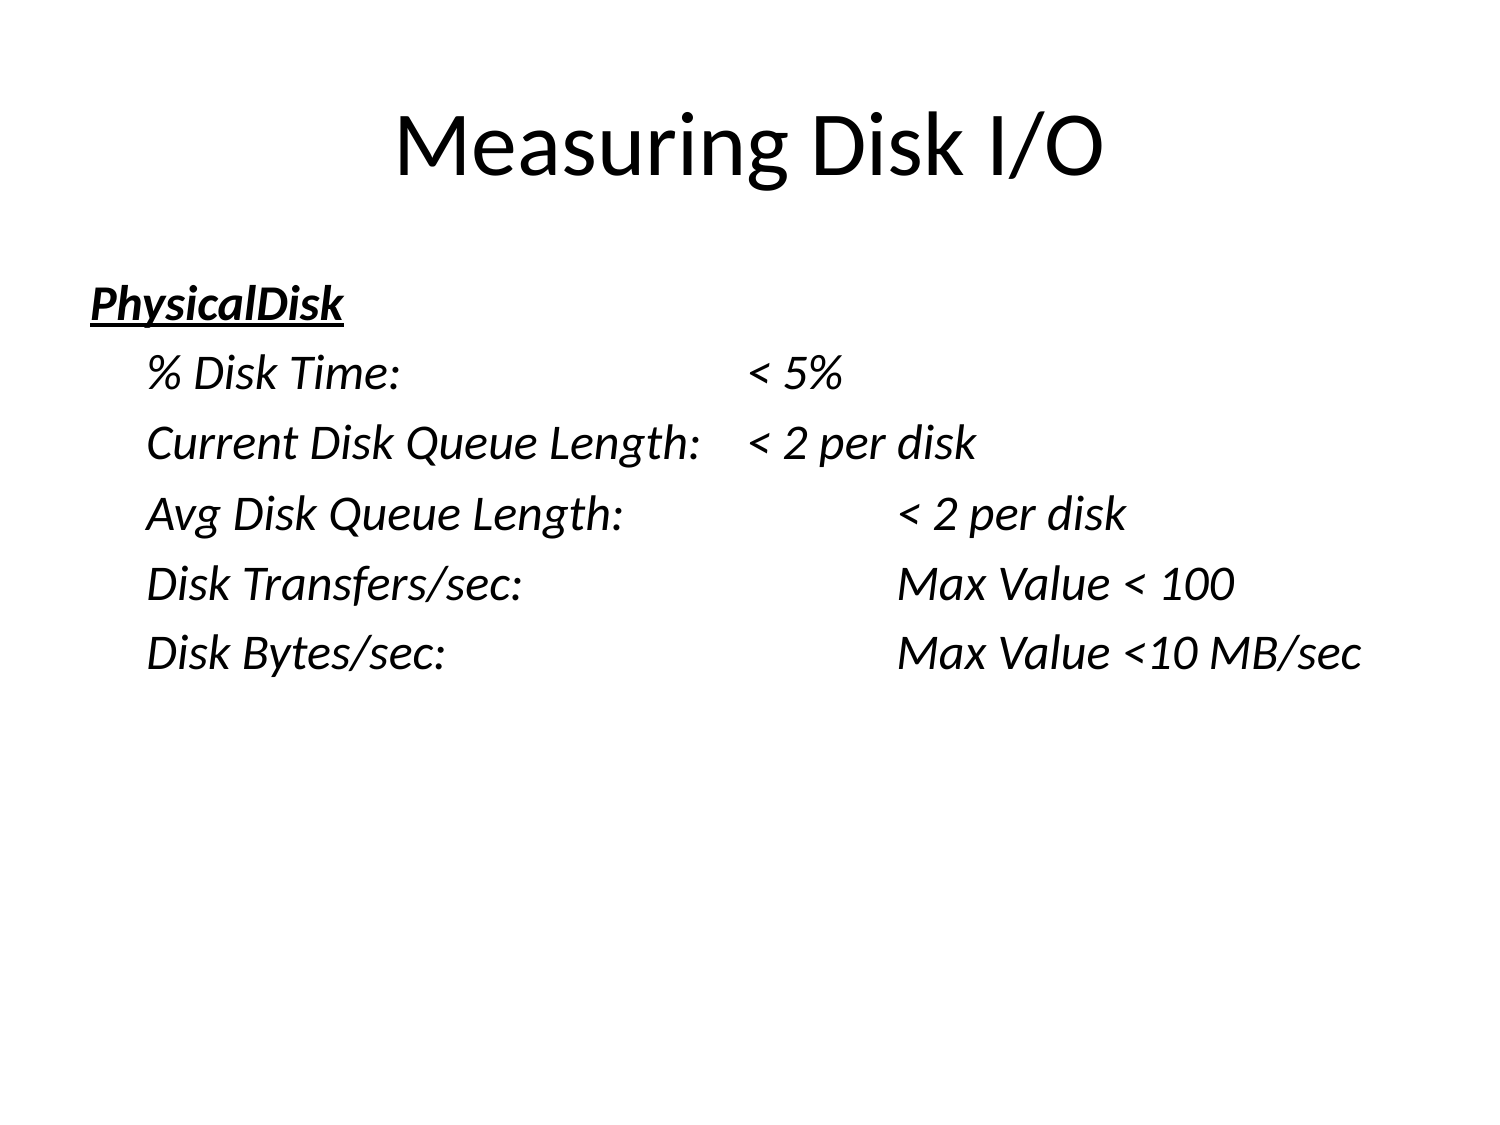

# Measuring Disk I/O
PhysicalDisk
	% Disk Time:			< 5%
	Current Disk Queue Length:	< 2 per disk
	Avg Disk Queue Length:		< 2 per disk
	Disk Transfers/sec:			Max Value < 100
	Disk Bytes/sec:			Max Value <10 MB/sec